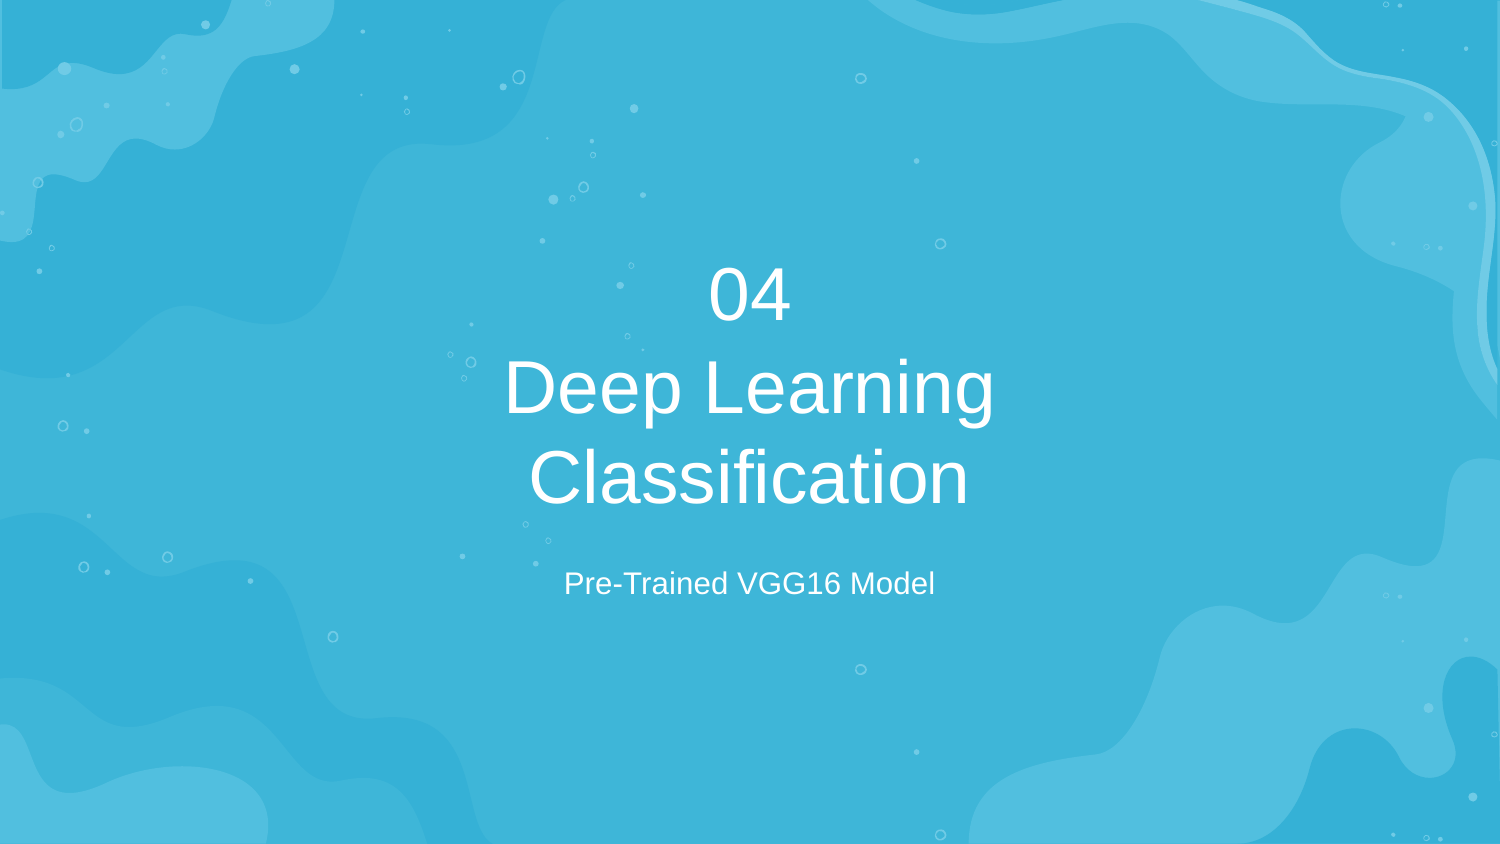

04
# Deep Learning Classification
Pre-Trained VGG16 Model